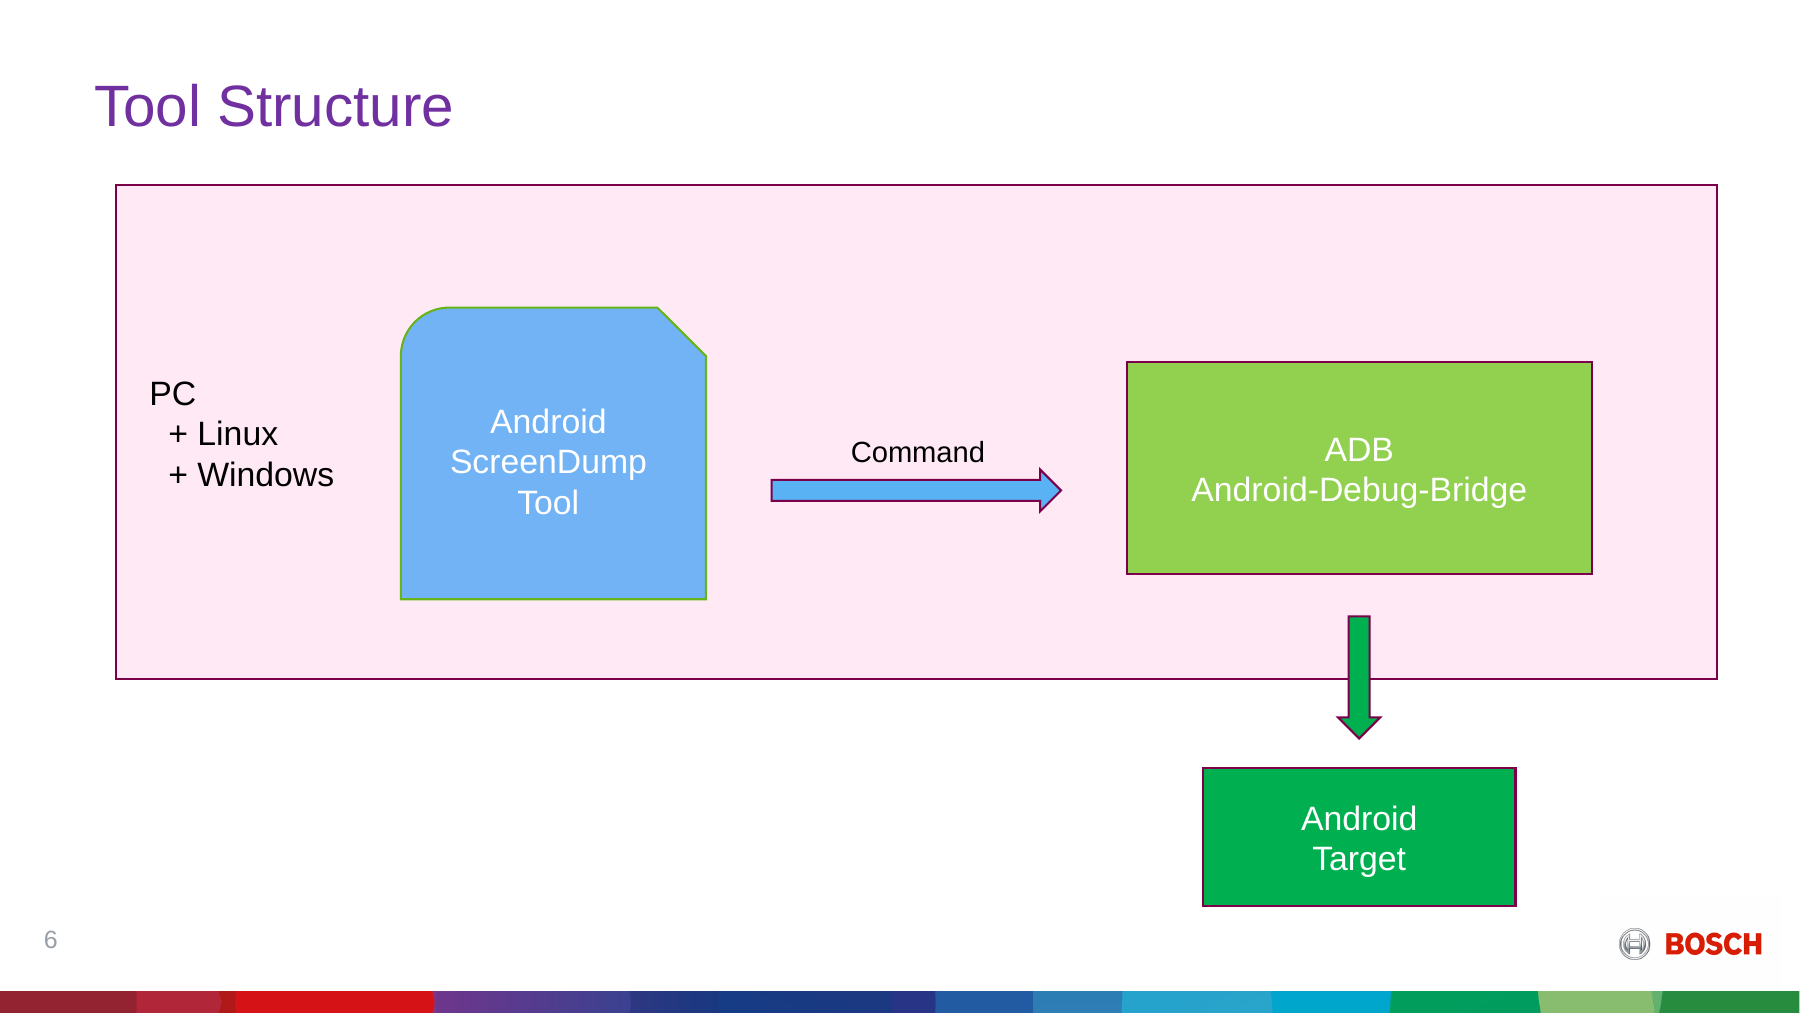

Tool Structure
  PC
    + Linux
    + Windows
Android
ScreenDump
Tool
ADB
Android-Debug-Bridge
Command

Android
Target
6